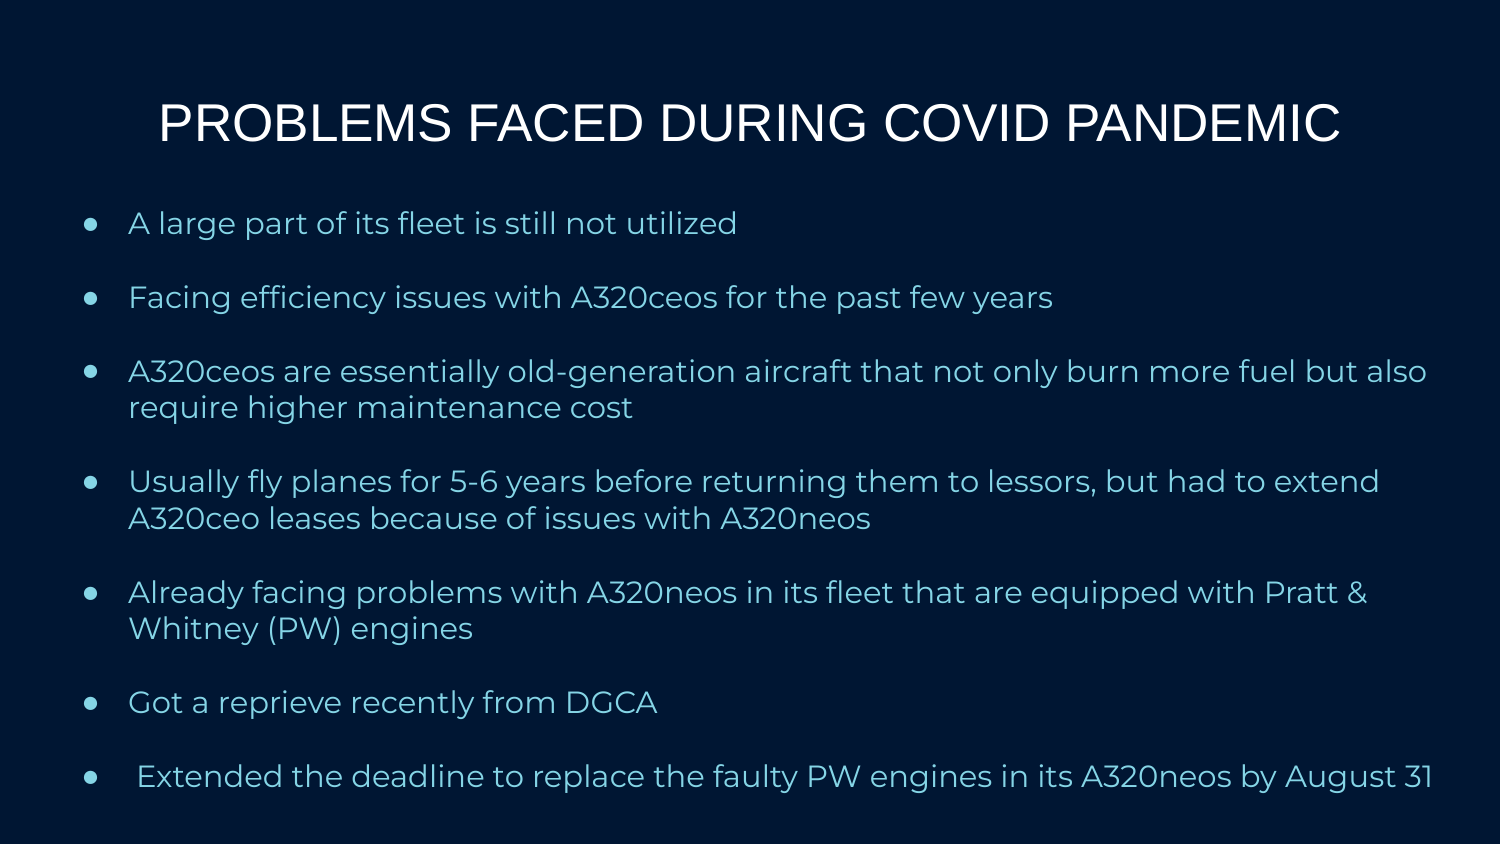

# PROBLEMS FACED DURING COVID PANDEMIC
A large part of its fleet is still not utilized

Facing efficiency issues with A320ceos for the past few years

A320ceos are essentially old-generation aircraft that not only burn more fuel but also require higher maintenance cost

Usually fly planes for 5-6 years before returning them to lessors, but had to extend A320ceo leases because of issues with A320neos

Already facing problems with A320neos in its fleet that are equipped with Pratt & Whitney (PW) engines

Got a reprieve recently from DGCA

 Extended the deadline to replace the faulty PW engines in its A320neos by August 31